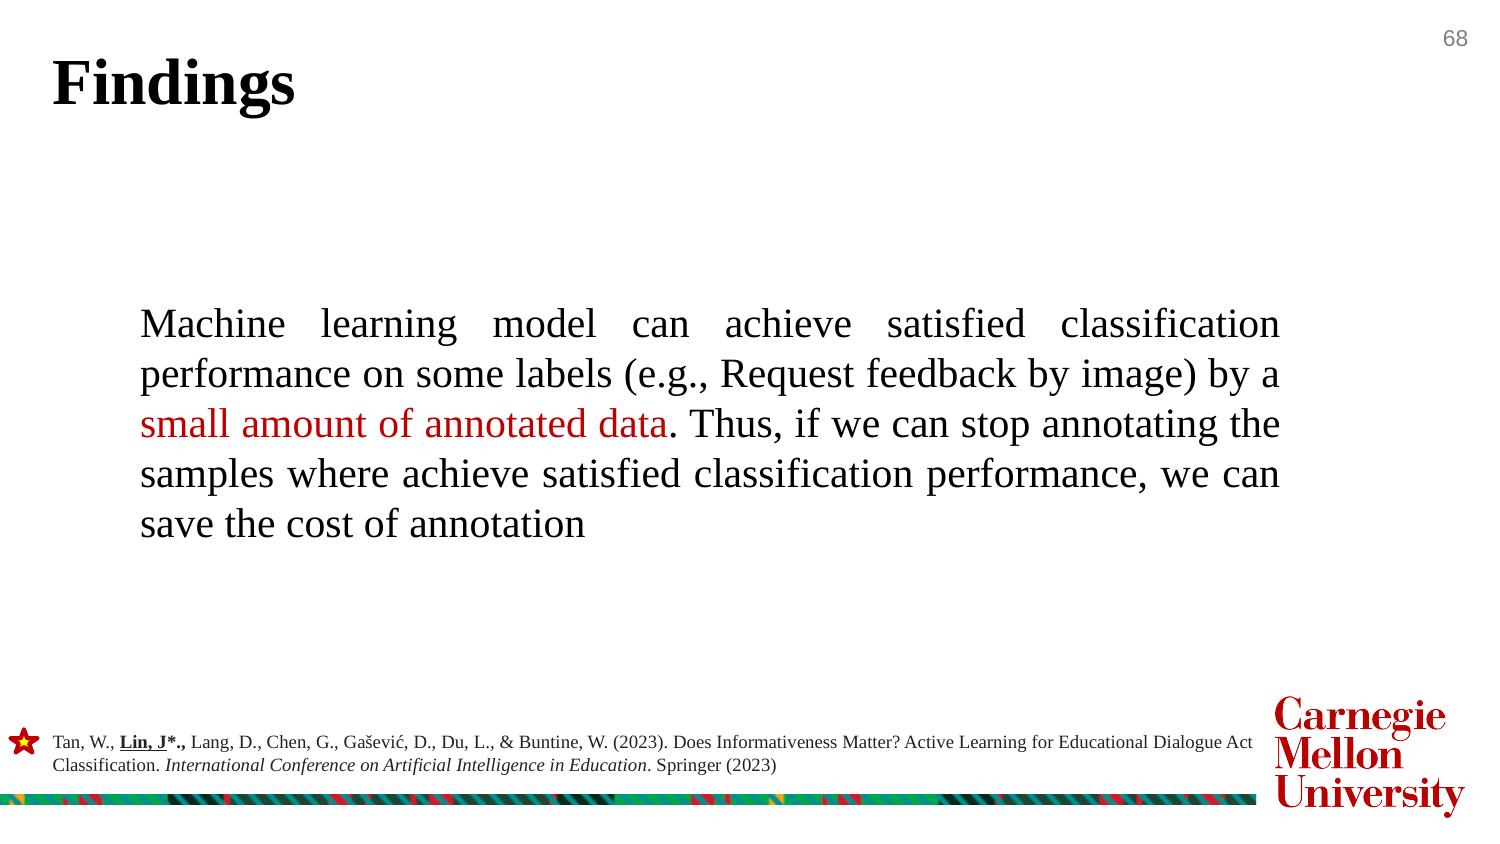

Findings
Machine learning model can achieve satisfied classification performance on some labels (e.g., Request feedback by image) by a small amount of annotated data. Thus, if we can stop annotating the samples where achieve satisfied classification performance, we can save the cost of annotation
Tan, W., Lin, J*., Lang, D., Chen, G., Gašević, D., Du, L., & Buntine, W. (2023). Does Informativeness Matter? Active Learning for Educational Dialogue Act Classification. International Conference on Artificial Intelligence in Education. Springer (2023)